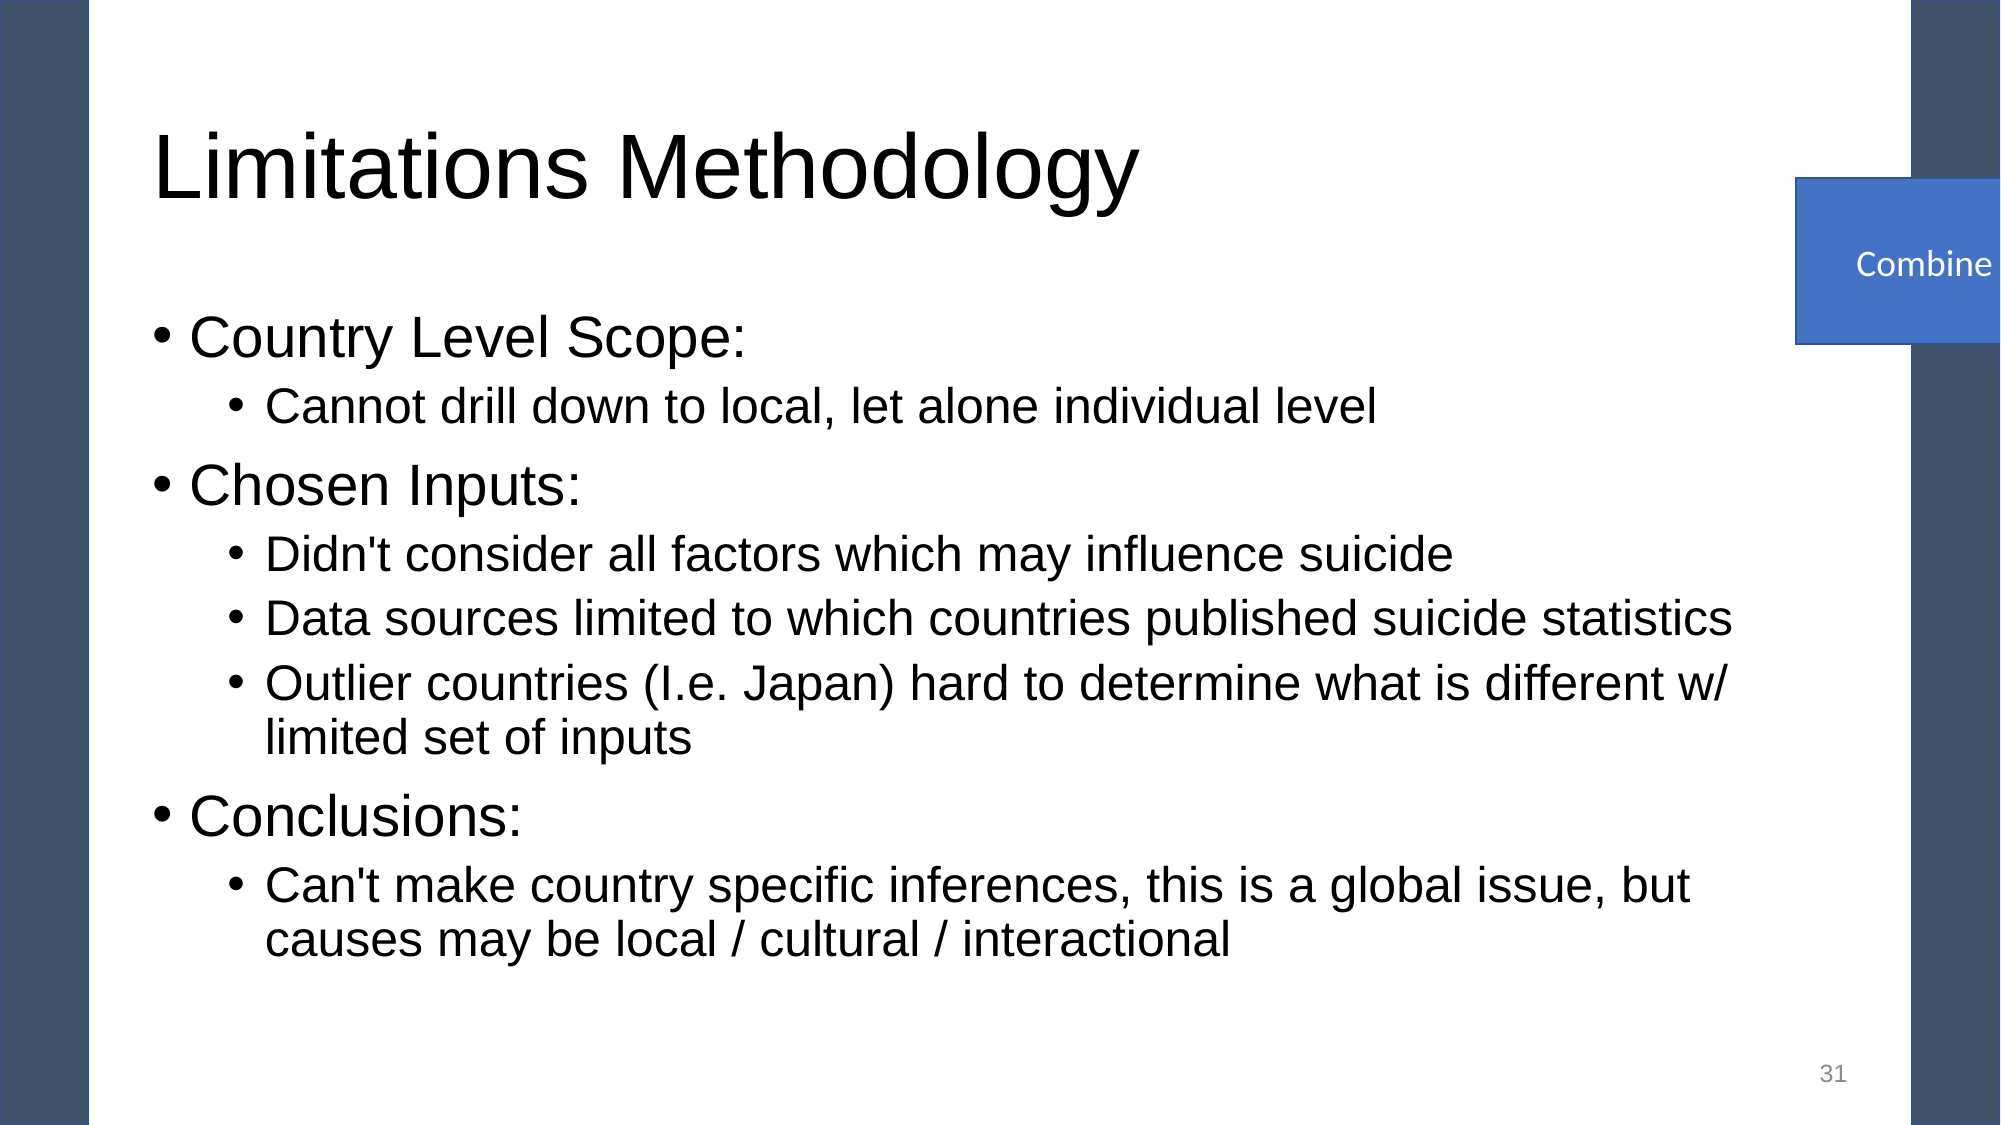

# Limitations Methodology
Combine with the prev slide
Country Level Scope:
Cannot drill down to local, let alone individual level
Chosen Inputs:
Didn't consider all factors which may influence suicide
Data sources limited to which countries published suicide statistics
Outlier countries (I.e. Japan) hard to determine what is different w/ limited set of inputs
Conclusions:
Can't make country specific inferences, this is a global issue, but causes may be local / cultural / interactional
31